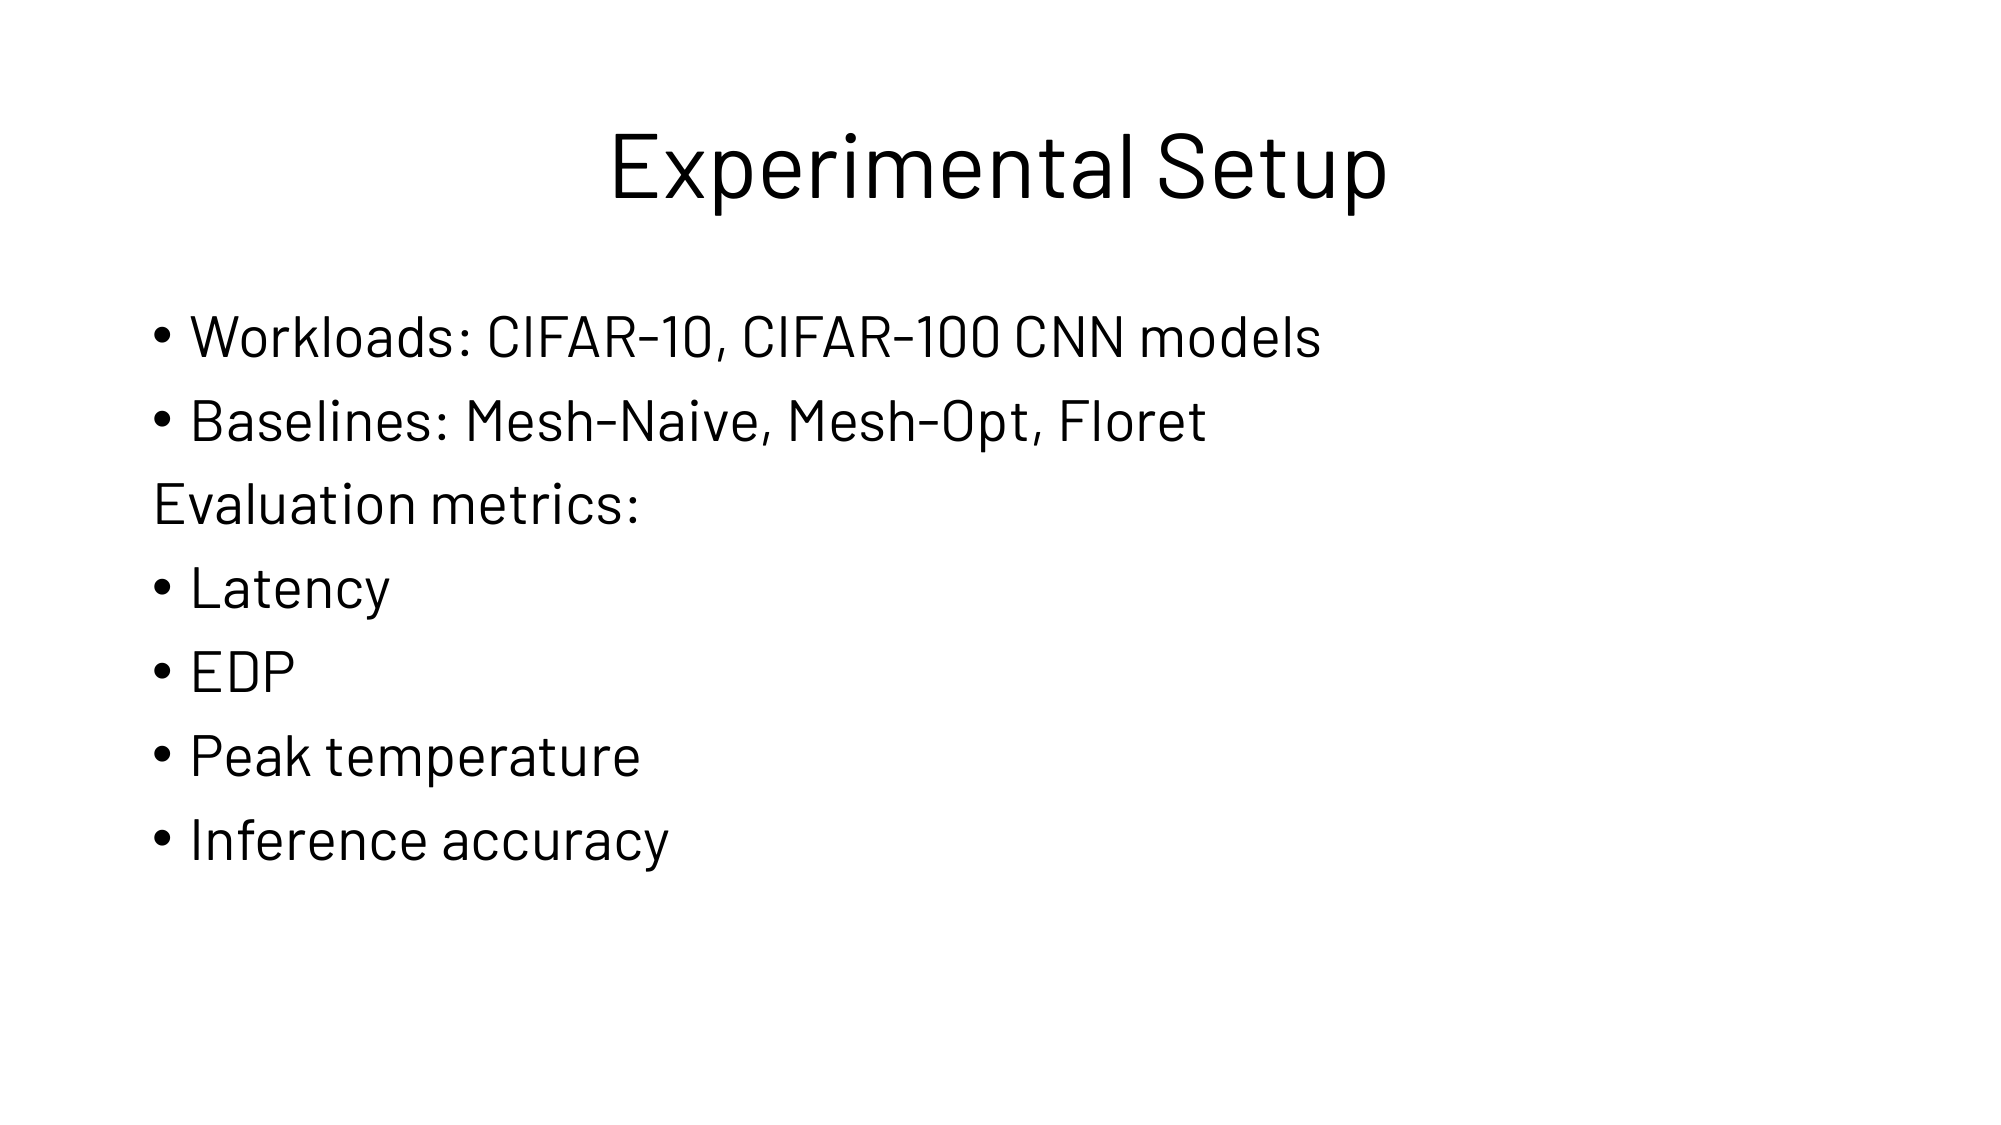

# Experimental Setup
Workloads: CIFAR-10, CIFAR-100 CNN models
Baselines: Mesh-Naive, Mesh-Opt, Floret
Evaluation metrics:
Latency
EDP
Peak temperature
Inference accuracy